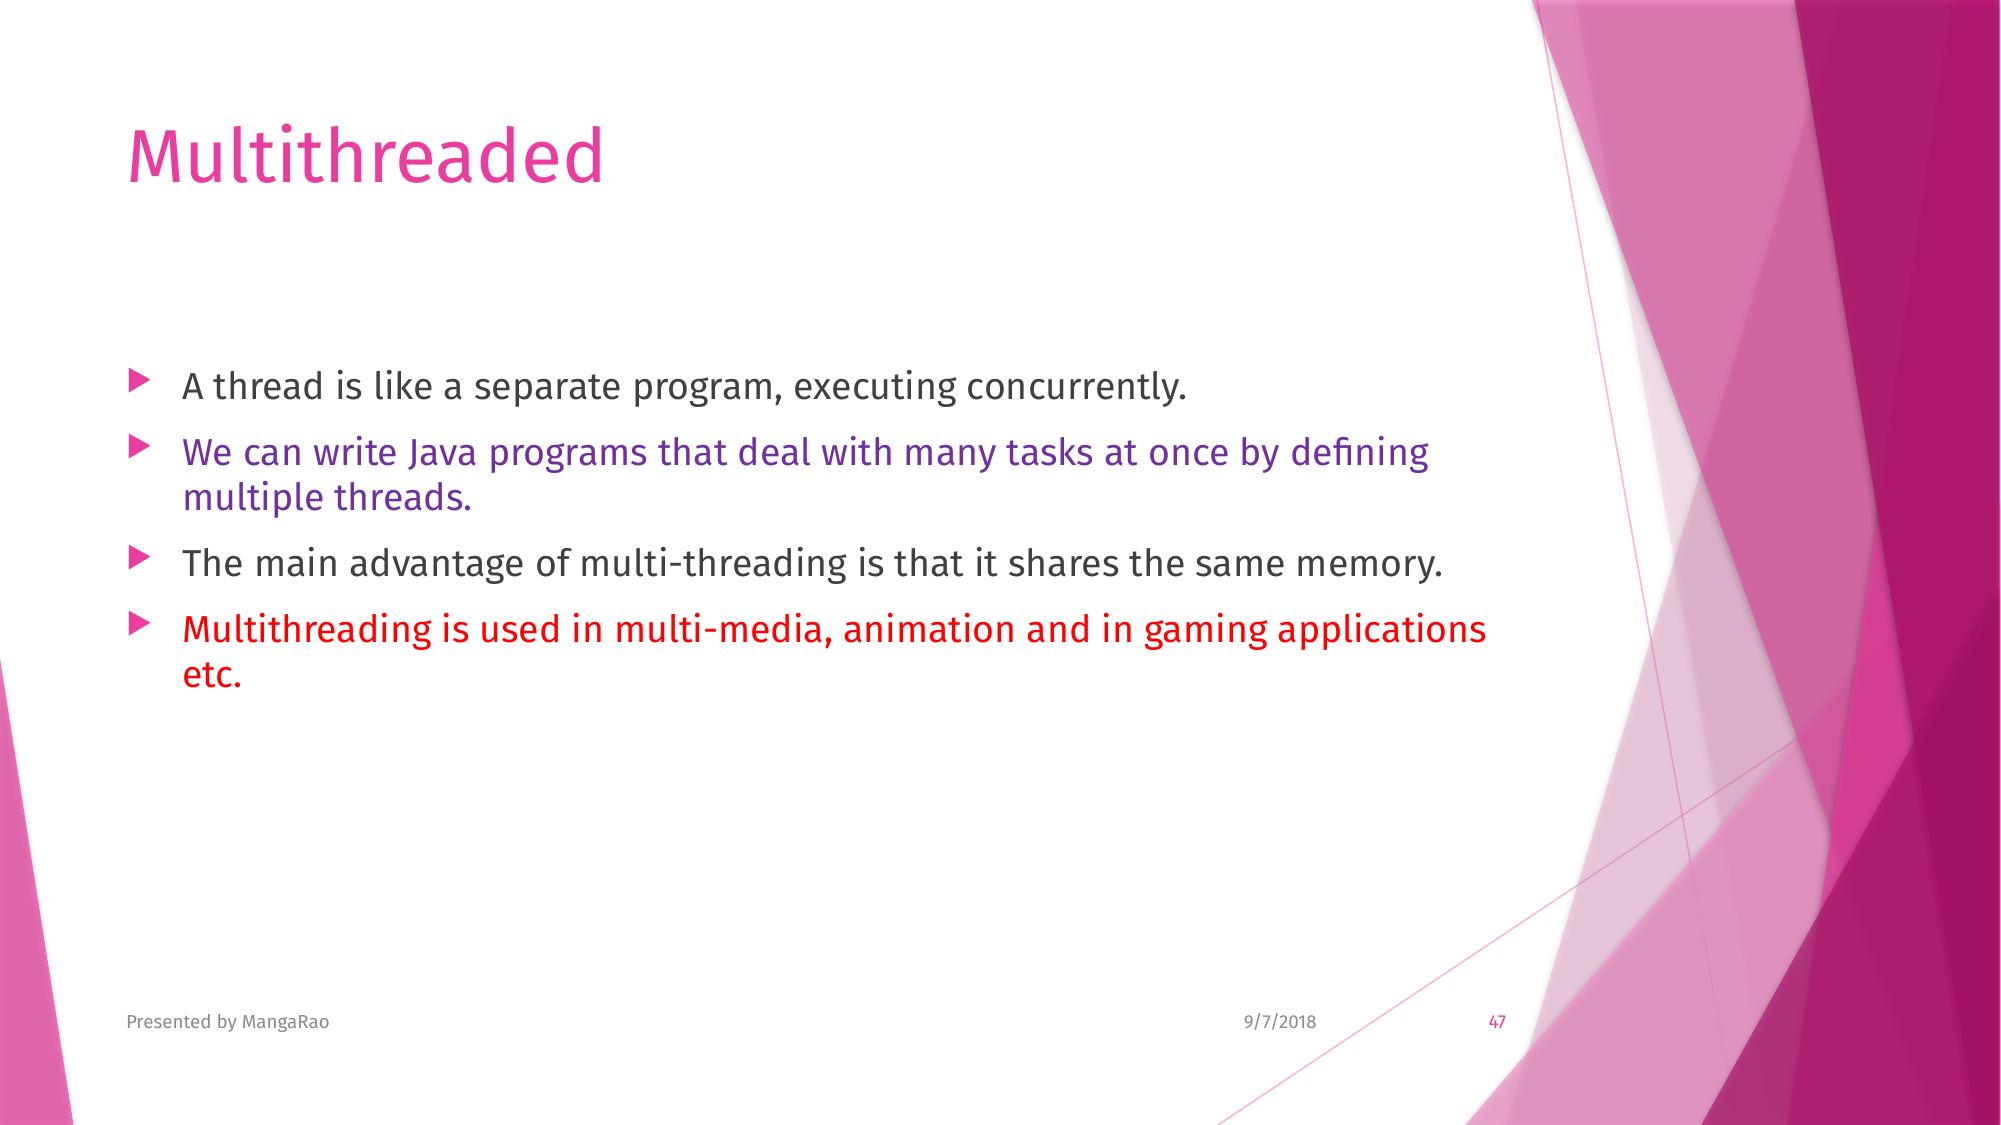

# Multithreaded
A thread is like a separate program, executing concurrently.
We can write Java programs that deal with many tasks at once by defining multiple threads.
The main advantage of multi-threading is that it shares the same memory.
Multithreading is used in multi-media, animation and in gaming applications etc.

Presented by MangaRao
9/7/2018
47